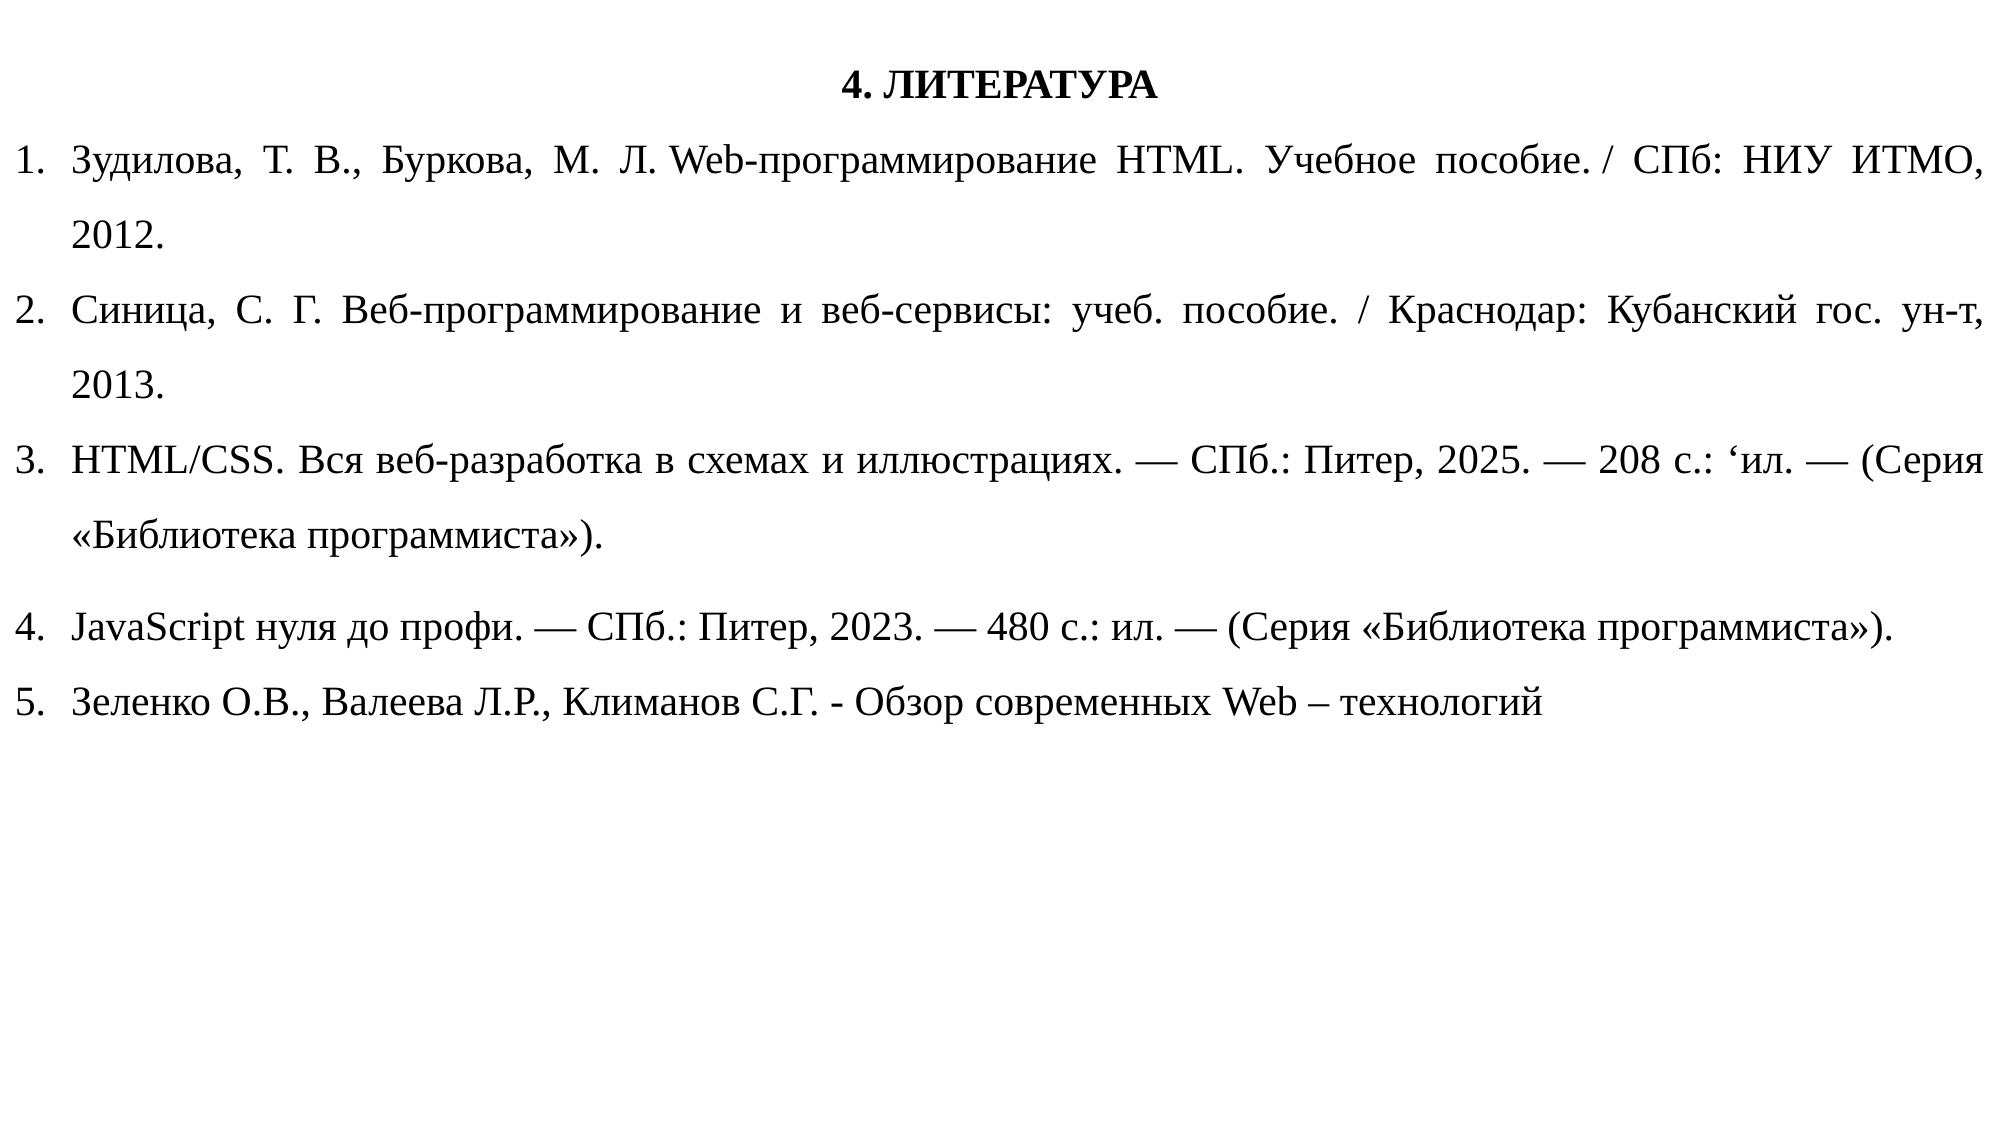

4. ЛИТЕРАТУРА
Зудилова, Т. В., Буркова, М. Л. Web-программирование HTML. Учебное пособие. / СПб: НИУ ИТМО, 2012.
Синица, С. Г. Веб-программирование и веб-сервисы: учеб. пособие. / Краснодар: Кубанский гос. ун-т, 2013.
HTML/СSS. Вся веб-разработка в схемах и иллюстрациях. — СПб.: Питер, 2025. — 208 с.: ‘ил. — (Серия «Библиотека программиста»).
JavaScript нуля до профи. — СПб.: Питер, 2023. — 480 с.: ил. — (Серия «Библиотека программиста»).
Зеленко О.В., Валеева Л.Р., Климанов С.Г. - Обзор современных Web – технологий